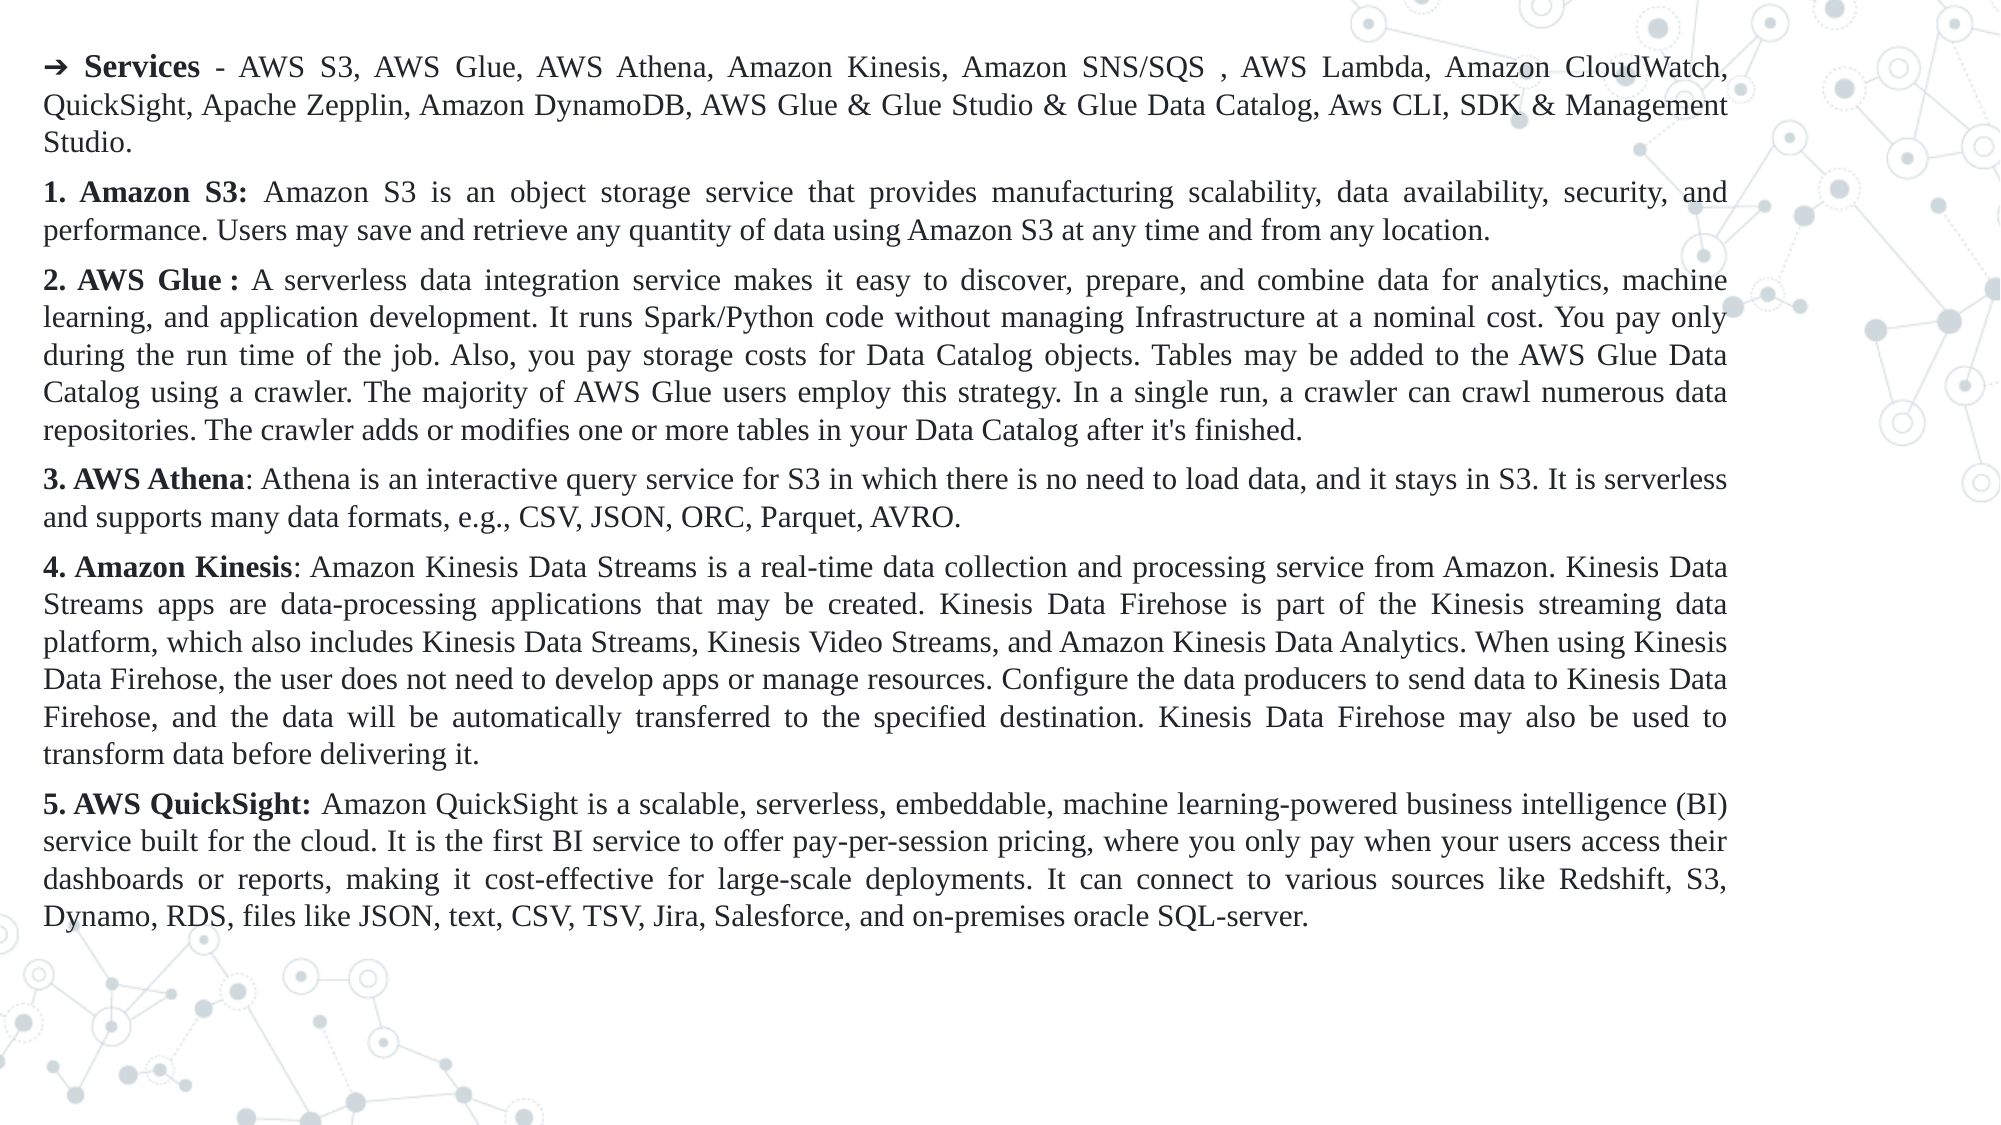

➔ Services - AWS S3, AWS Glue, AWS Athena, Amazon Kinesis, Amazon SNS/SQS , AWS Lambda, Amazon CloudWatch, QuickSight, Apache Zepplin, Amazon DynamoDB, AWS Glue & Glue Studio & Glue Data Catalog, Aws CLI, SDK & Management Studio.
1. Amazon S3: Amazon S3 is an object storage service that provides manufacturing scalability, data availability, security, and performance. Users may save and retrieve any quantity of data using Amazon S3 at any time and from any location.
2. AWS Glue : A serverless data integration service makes it easy to discover, prepare, and combine data for analytics, machine learning, and application development. It runs Spark/Python code without managing Infrastructure at a nominal cost. You pay only during the run time of the job. Also, you pay storage costs for Data Catalog objects. Tables may be added to the AWS Glue Data Catalog using a crawler. The majority of AWS Glue users employ this strategy. In a single run, a crawler can crawl numerous data repositories. The crawler adds or modifies one or more tables in your Data Catalog after it's finished.
3. AWS Athena: Athena is an interactive query service for S3 in which there is no need to load data, and it stays in S3. It is serverless and supports many data formats, e.g., CSV, JSON, ORC, Parquet, AVRO.
4. Amazon Kinesis: Amazon Kinesis Data Streams is a real-time data collection and processing service from Amazon. Kinesis Data Streams apps are data-processing applications that may be created. Kinesis Data Firehose is part of the Kinesis streaming data platform, which also includes Kinesis Data Streams, Kinesis Video Streams, and Amazon Kinesis Data Analytics. When using Kinesis Data Firehose, the user does not need to develop apps or manage resources. Configure the data producers to send data to Kinesis Data Firehose, and the data will be automatically transferred to the specified destination. Kinesis Data Firehose may also be used to transform data before delivering it.
5. AWS QuickSight: Amazon QuickSight is a scalable, serverless, embeddable, machine learning-powered business intelligence (BI) service built for the cloud. It is the first BI service to offer pay-per-session pricing, where you only pay when your users access their dashboards or reports, making it cost-effective for large-scale deployments. It can connect to various sources like Redshift, S3, Dynamo, RDS, files like JSON, text, CSV, TSV, Jira, Salesforce, and on-premises oracle SQL-server.